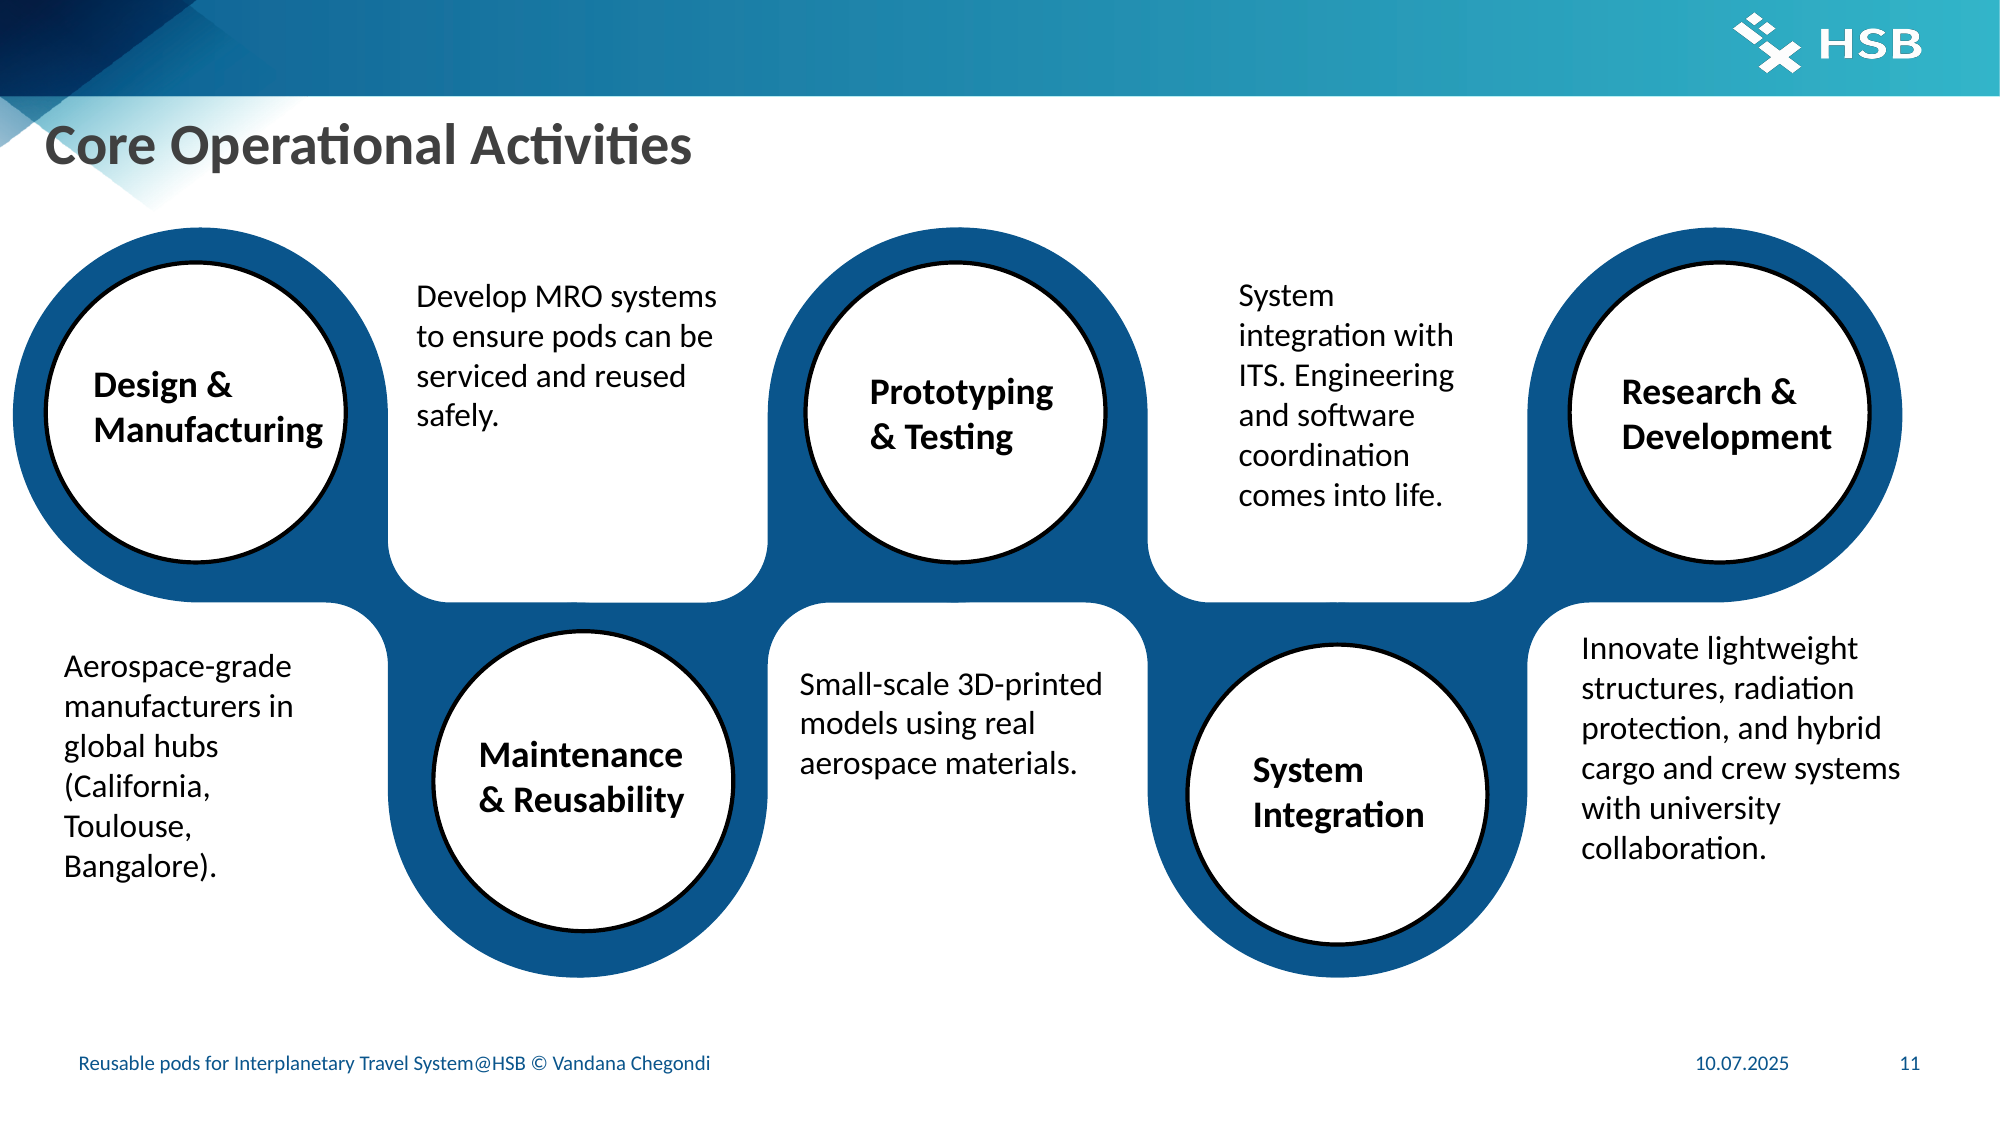

# Core Operational Activities

System integration with ITS. Engineering and software coordination comes into life.
Develop MRO systems to ensure pods can be serviced and reused safely.

Design & Manufacturing
Prototyping & Testing
Research & Development
Innovate lightweight structures, radiation protection, and hybrid cargo and crew systems with university collaboration.
Aerospace-grade manufacturers in global hubs (California, Toulouse, Bangalore).

Small-scale 3D-printed models using real aerospace materials.
Maintenance & Reusability
System Integration
Reusable pods for Interplanetary Travel System@HSB © Vandana Chegondi
10.07.2025
11